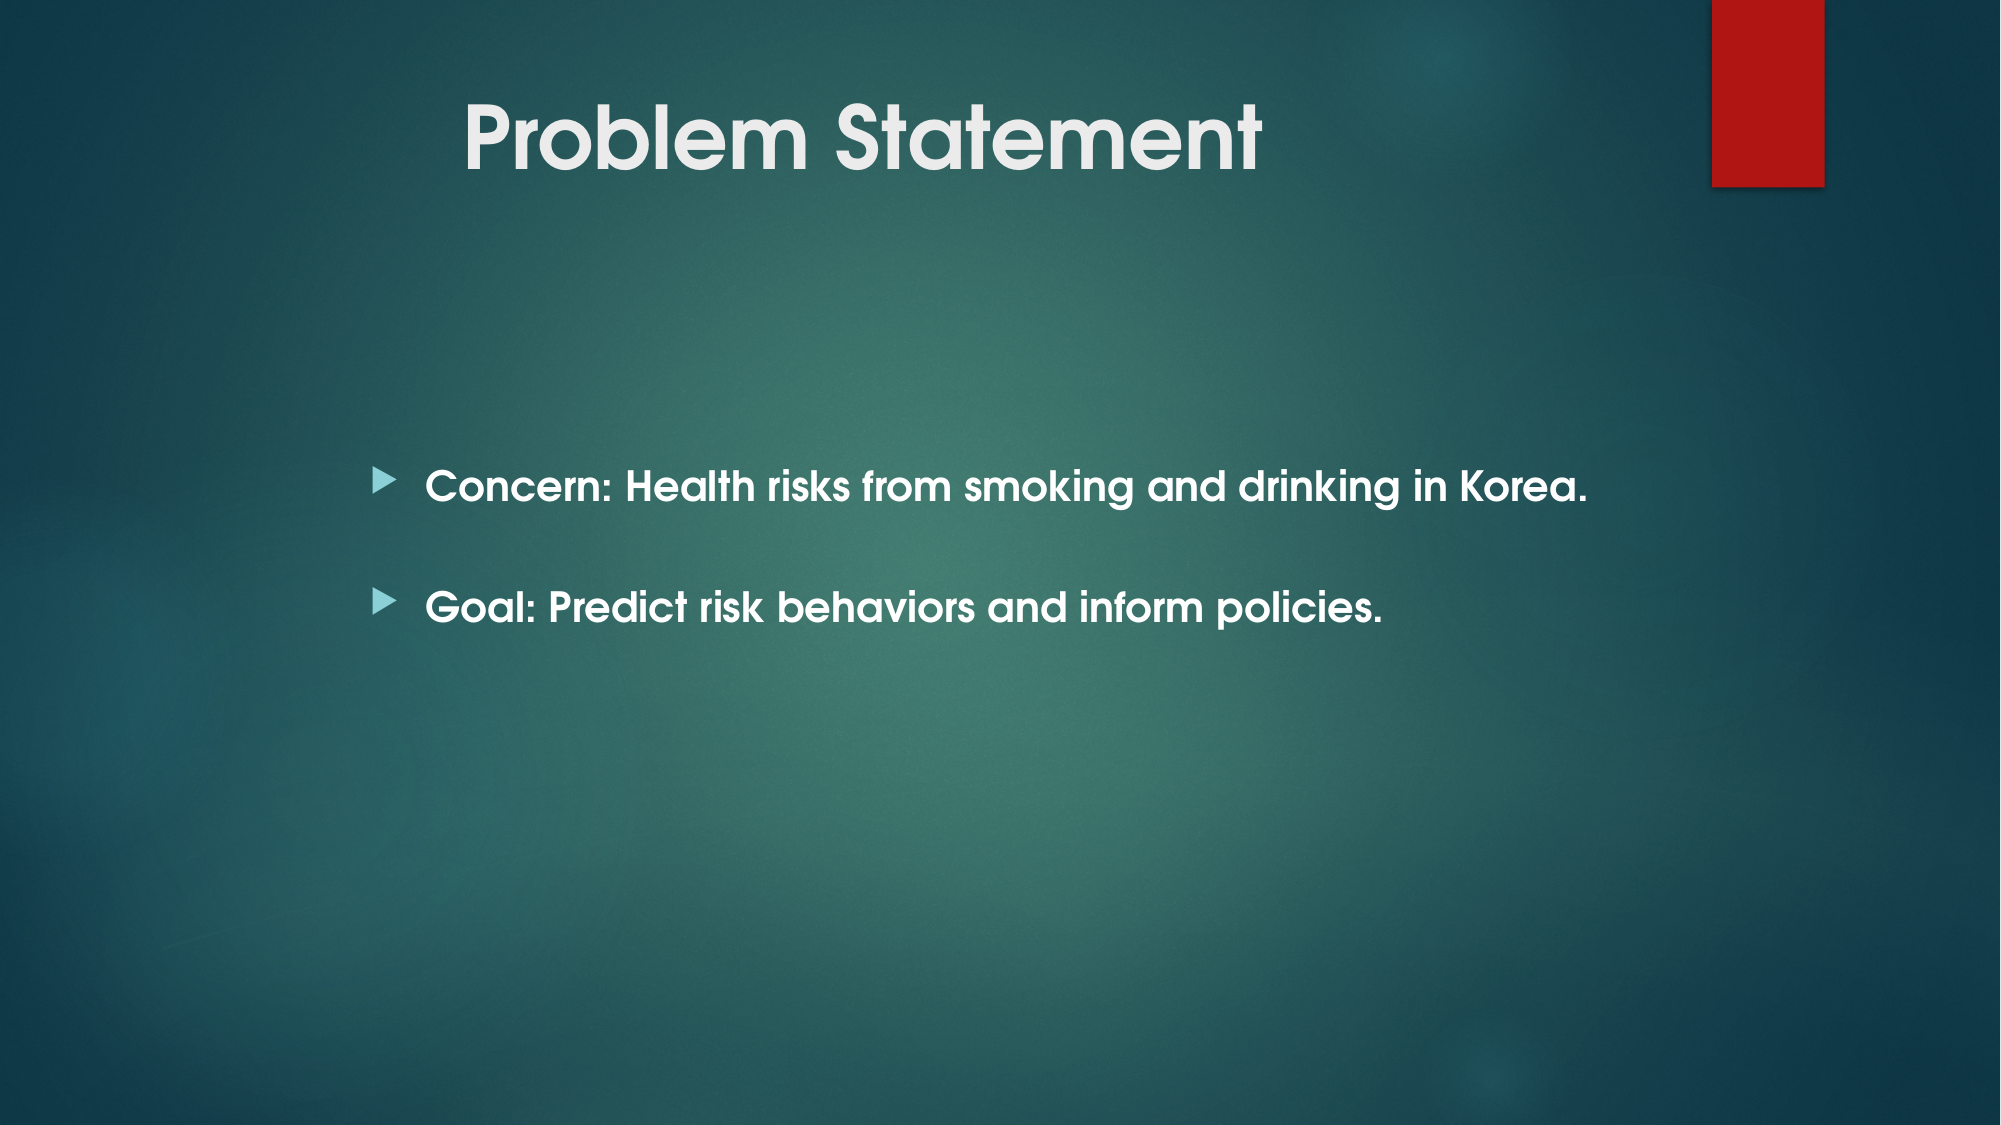

# Problem Statement
Concern: Health risks from smoking and drinking in Korea.
Goal: Predict risk behaviors and inform policies.